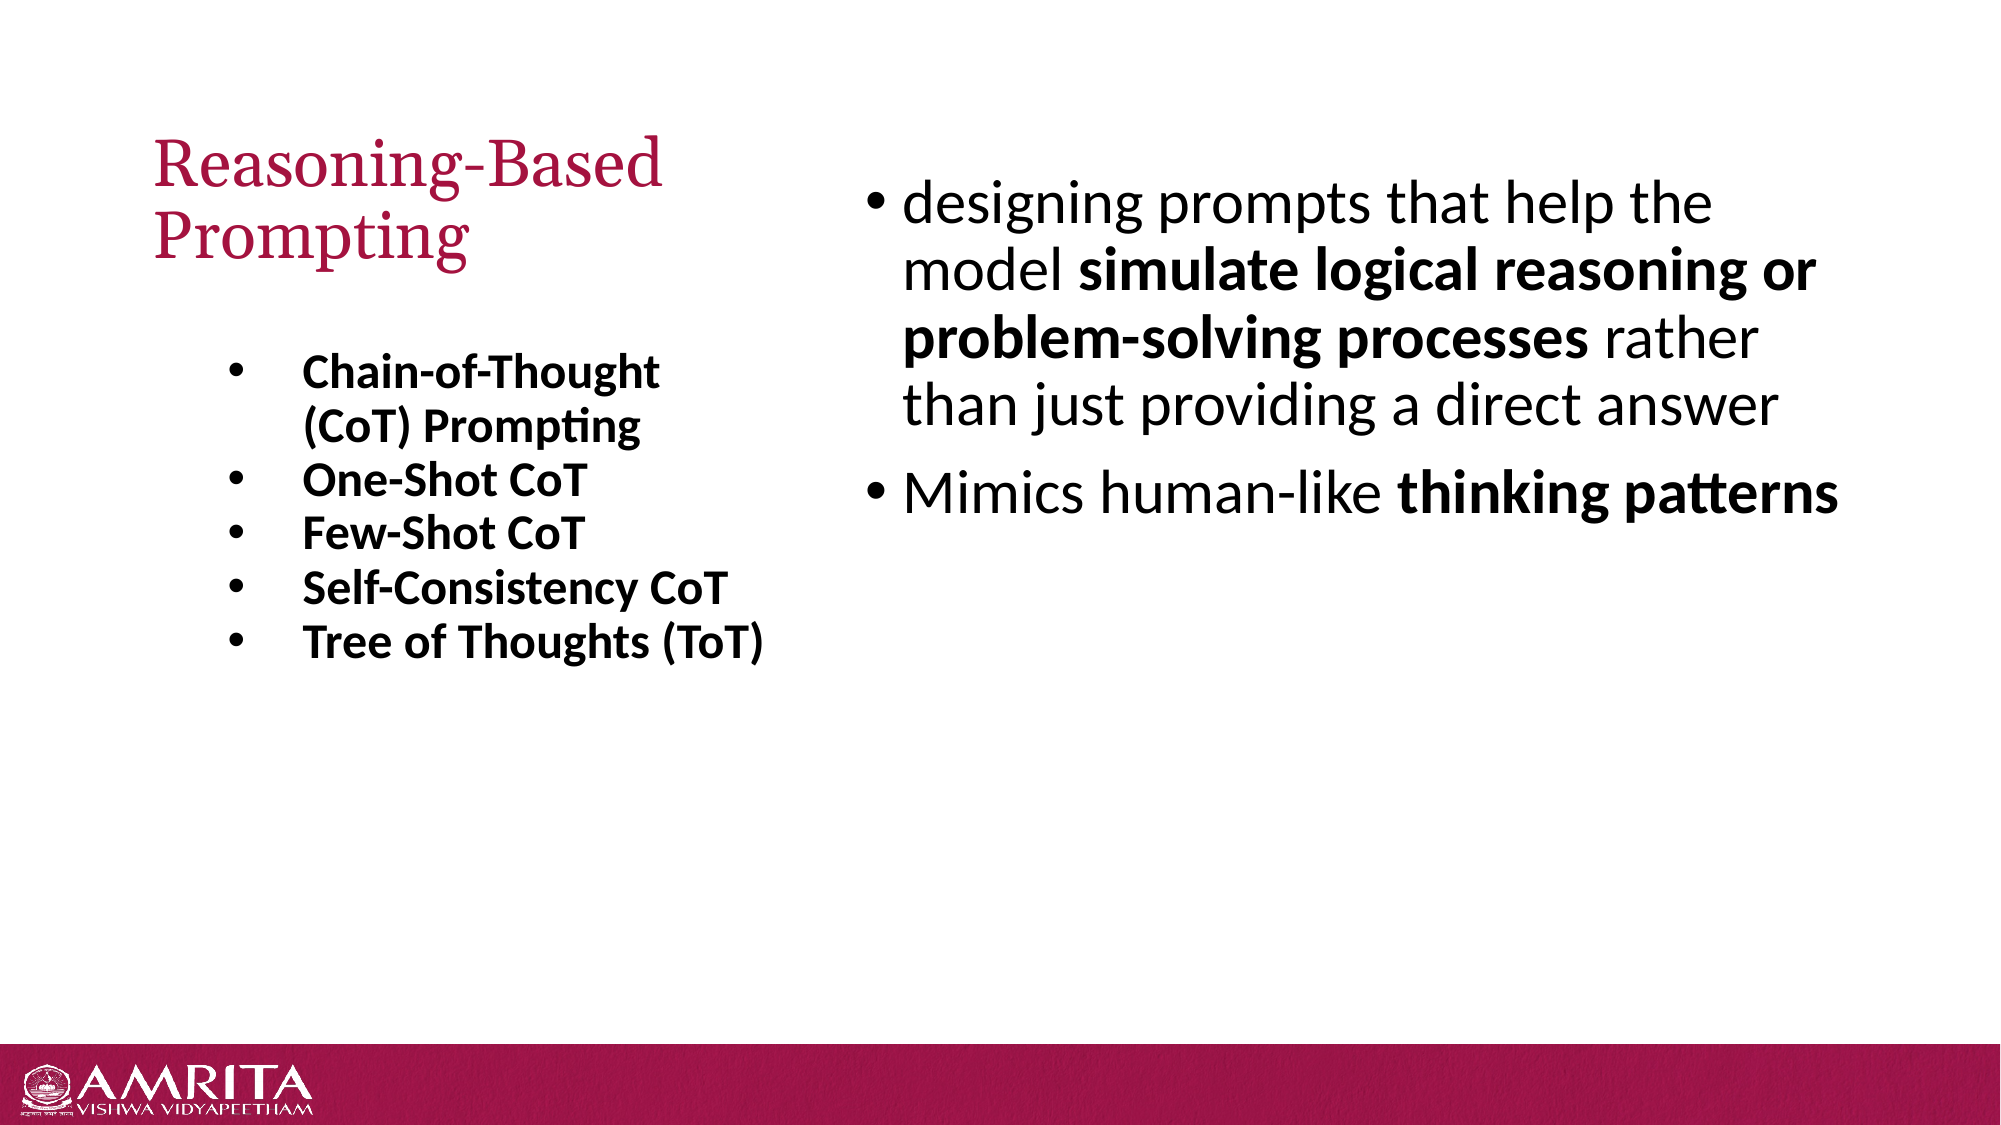

# Reasoning-Based Prompting
designing prompts that help the model simulate logical reasoning or problem-solving processes rather than just providing a direct answer
Mimics human-like thinking patterns

Chain-of-Thought (CoT) Prompting
One-Shot CoT
Few-Shot CoT
Self-Consistency CoT
Tree of Thoughts (ToT)